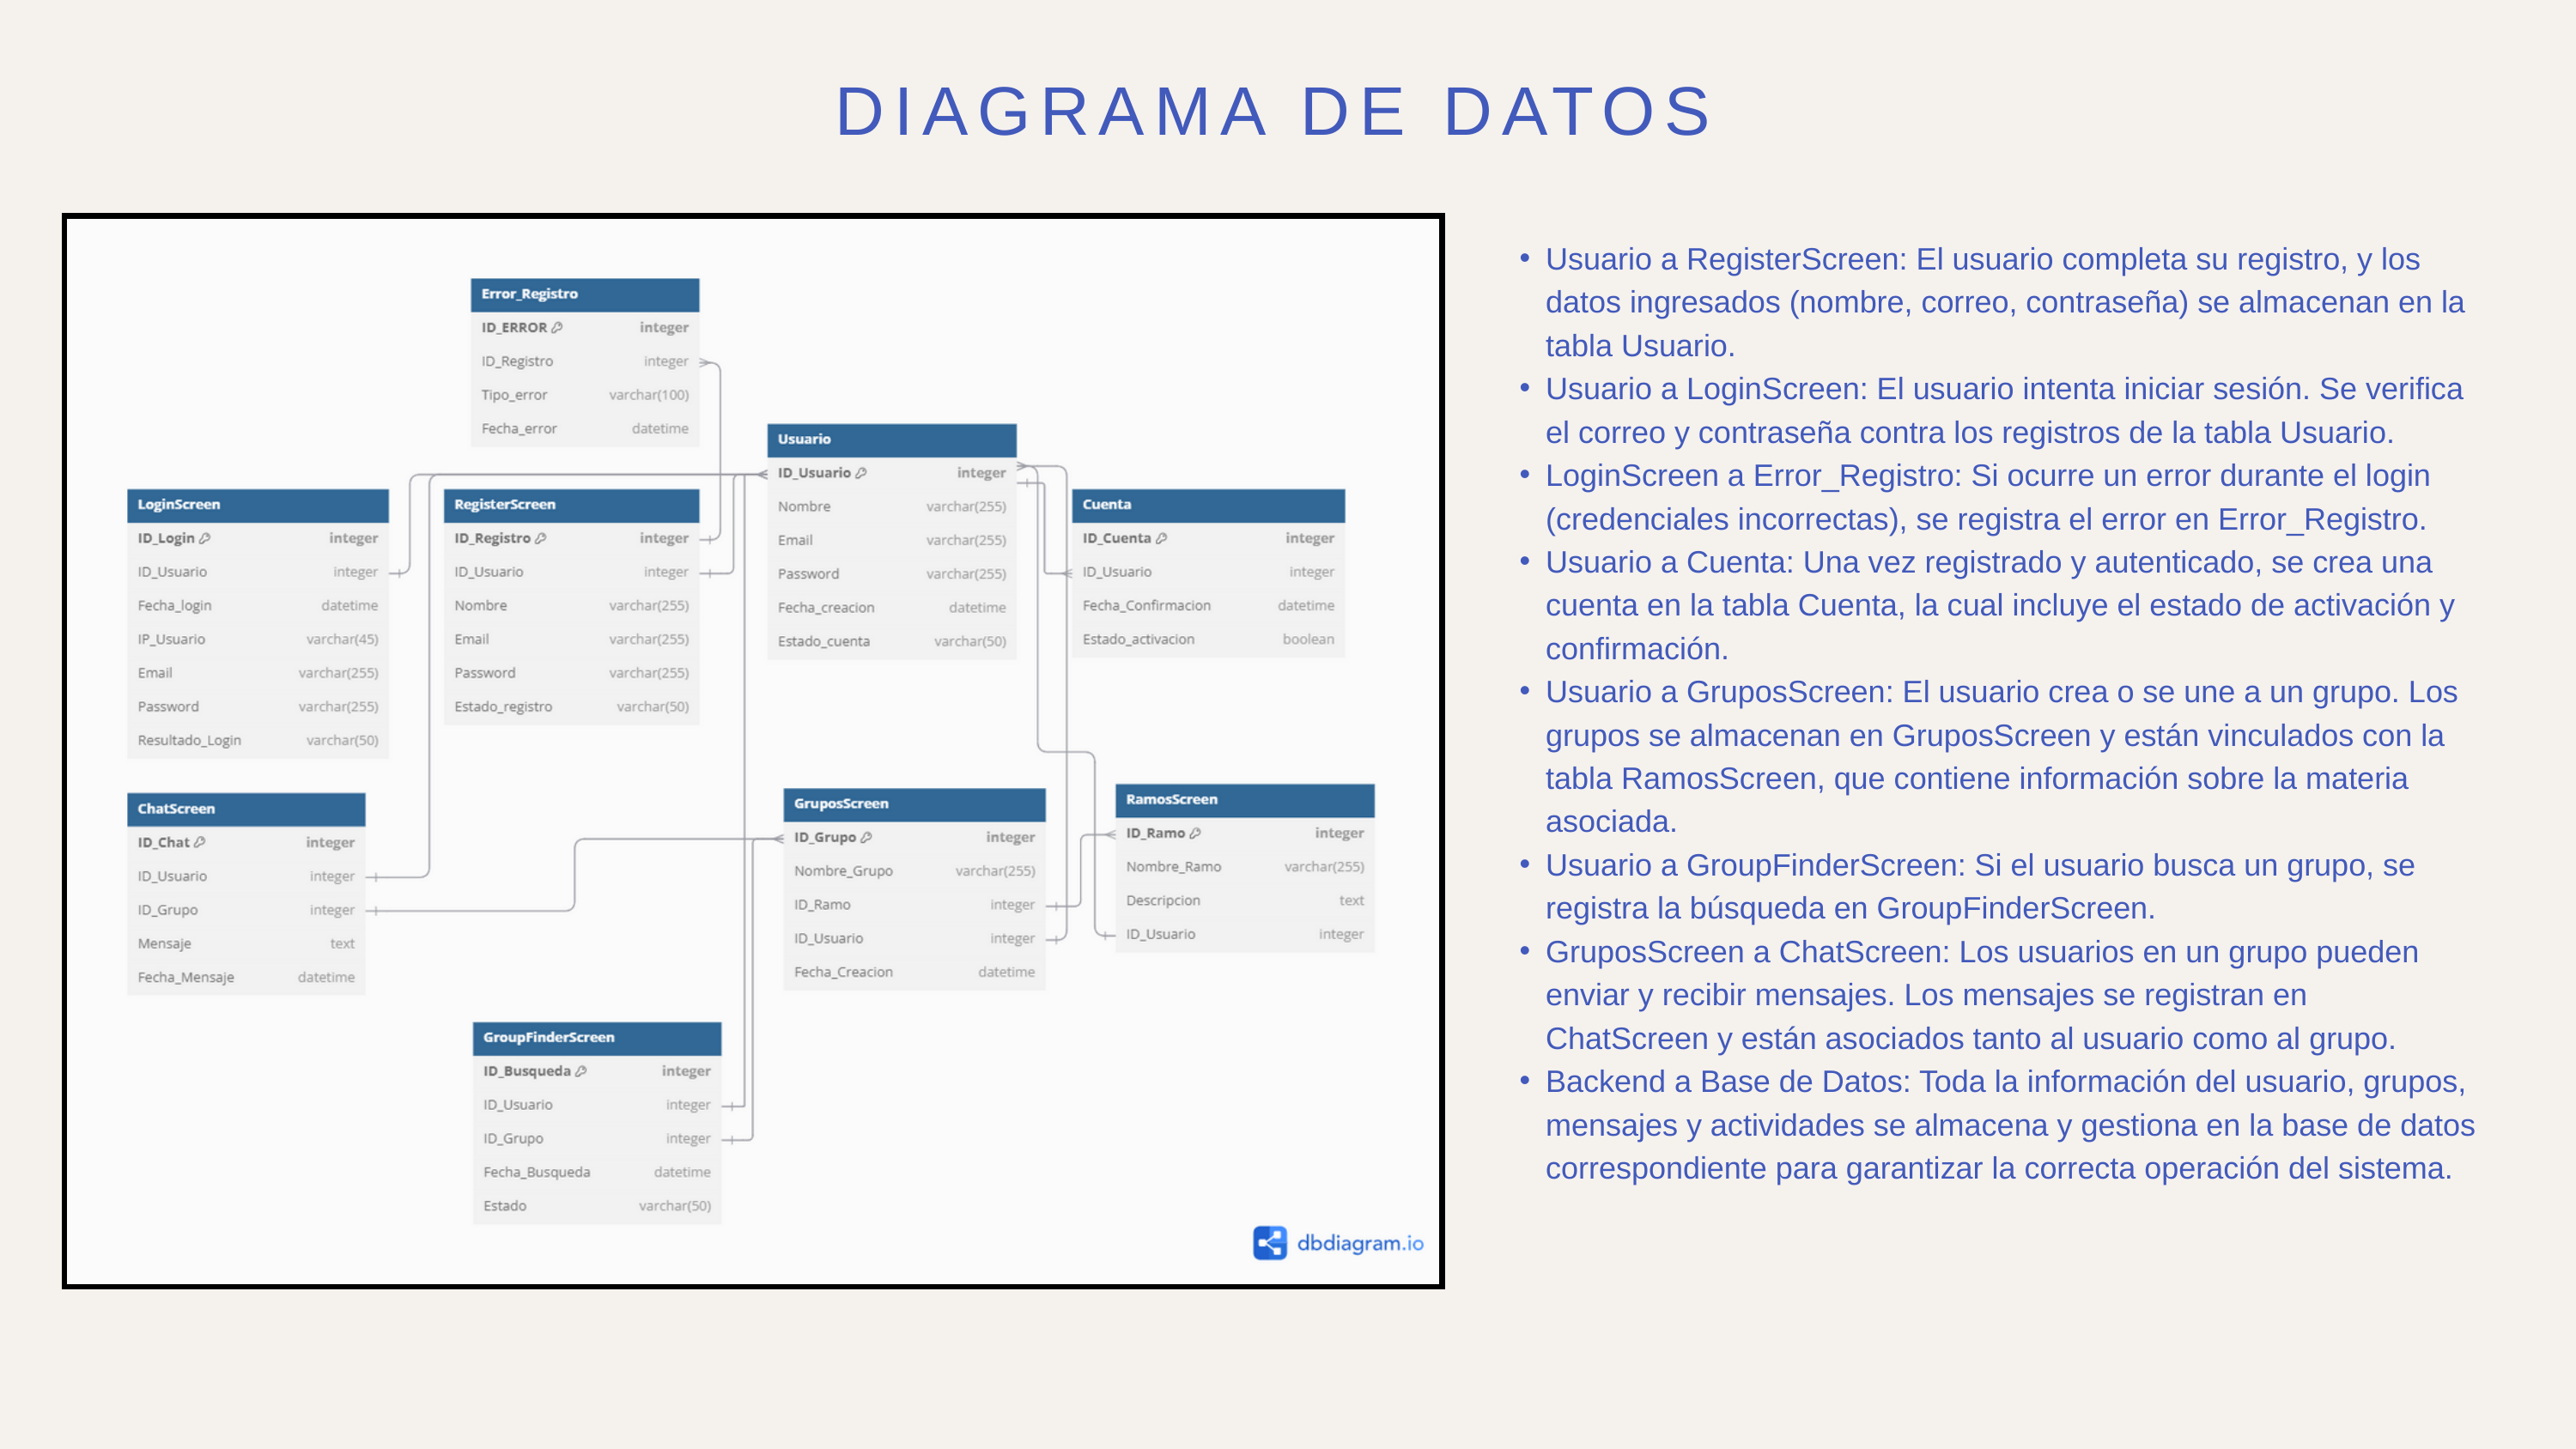

DIAGRAMA DE DATOS

Usuario a RegisterScreen: El usuario completa su registro, y los datos ingresados (nombre, correo, contraseña) se almacenan en la tabla Usuario.
Usuario a LoginScreen: El usuario intenta iniciar sesión. Se verifica el correo y contraseña contra los registros de la tabla Usuario.
LoginScreen a Error_Registro: Si ocurre un error durante el login (credenciales incorrectas), se registra el error en Error_Registro.
Usuario a Cuenta: Una vez registrado y autenticado, se crea una cuenta en la tabla Cuenta, la cual incluye el estado de activación y confirmación.
Usuario a GruposScreen: El usuario crea o se une a un grupo. Los grupos se almacenan en GruposScreen y están vinculados con la tabla RamosScreen, que contiene información sobre la materia asociada.
Usuario a GroupFinderScreen: Si el usuario busca un grupo, se registra la búsqueda en GroupFinderScreen.
GruposScreen a ChatScreen: Los usuarios en un grupo pueden enviar y recibir mensajes. Los mensajes se registran en ChatScreen y están asociados tanto al usuario como al grupo.
Backend a Base de Datos: Toda la información del usuario, grupos, mensajes y actividades se almacena y gestiona en la base de datos correspondiente para garantizar la correcta operación del sistema.